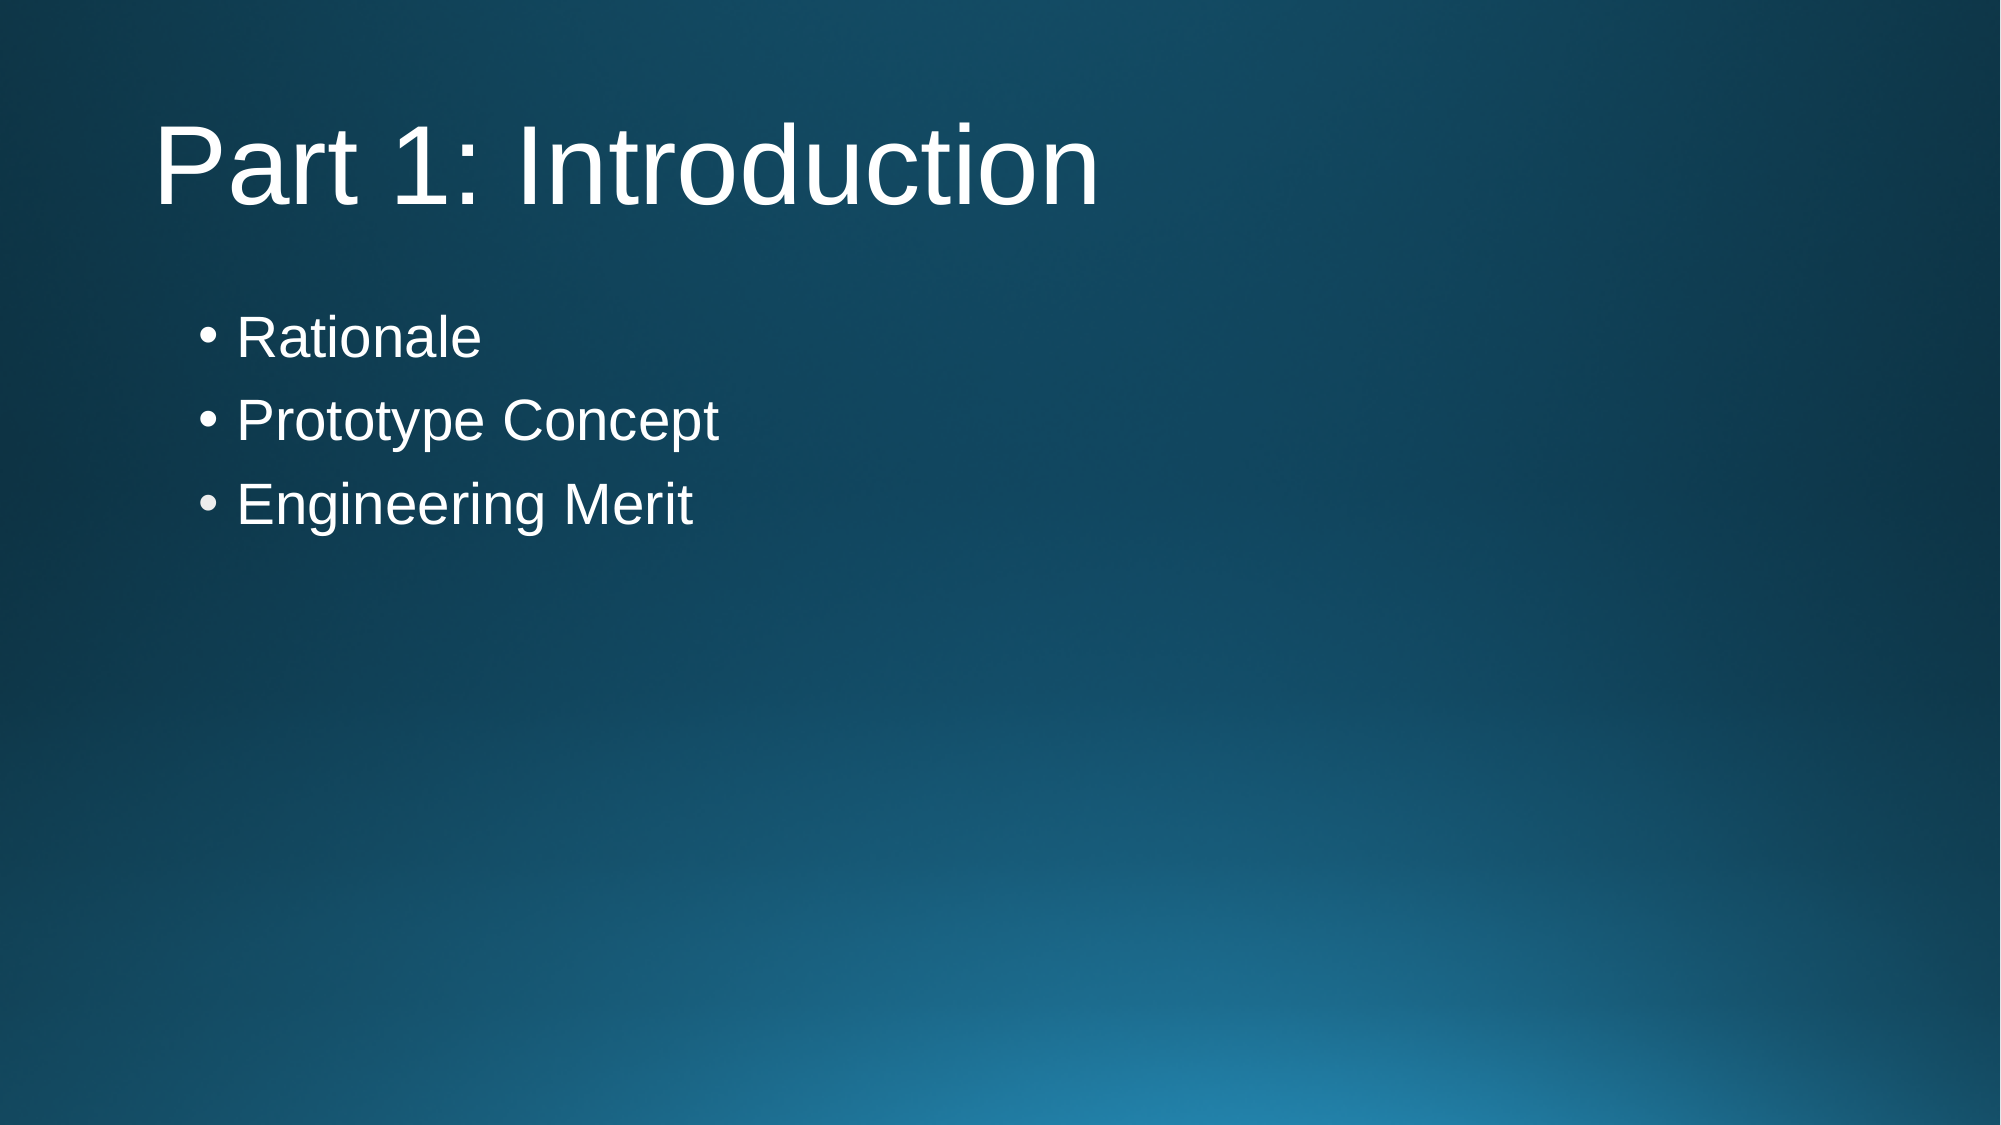

# Part 1: Introduction
Rationale
Prototype Concept
Engineering Merit